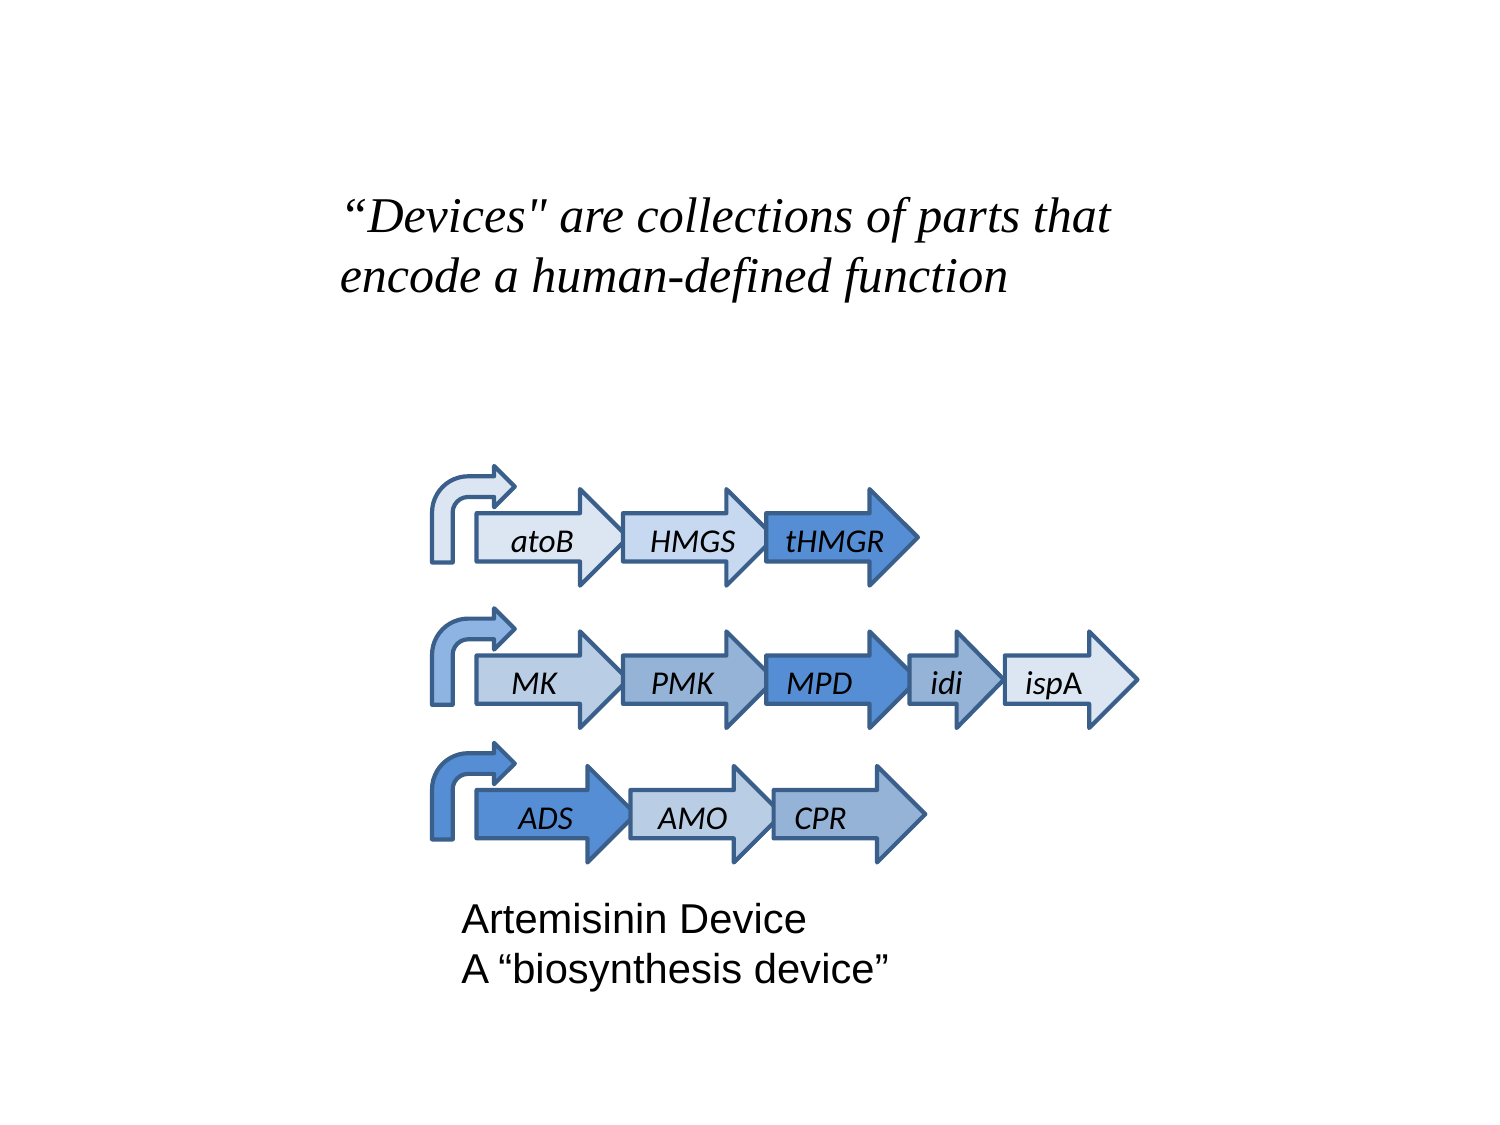

“Devices" are collections of parts that encode a human-defined function

atoB
HMGS
tHMGR

MK
PMK
MPD
idi
ispA

ADS
AMO
CPR
Artemisinin Device
A “biosynthesis device”